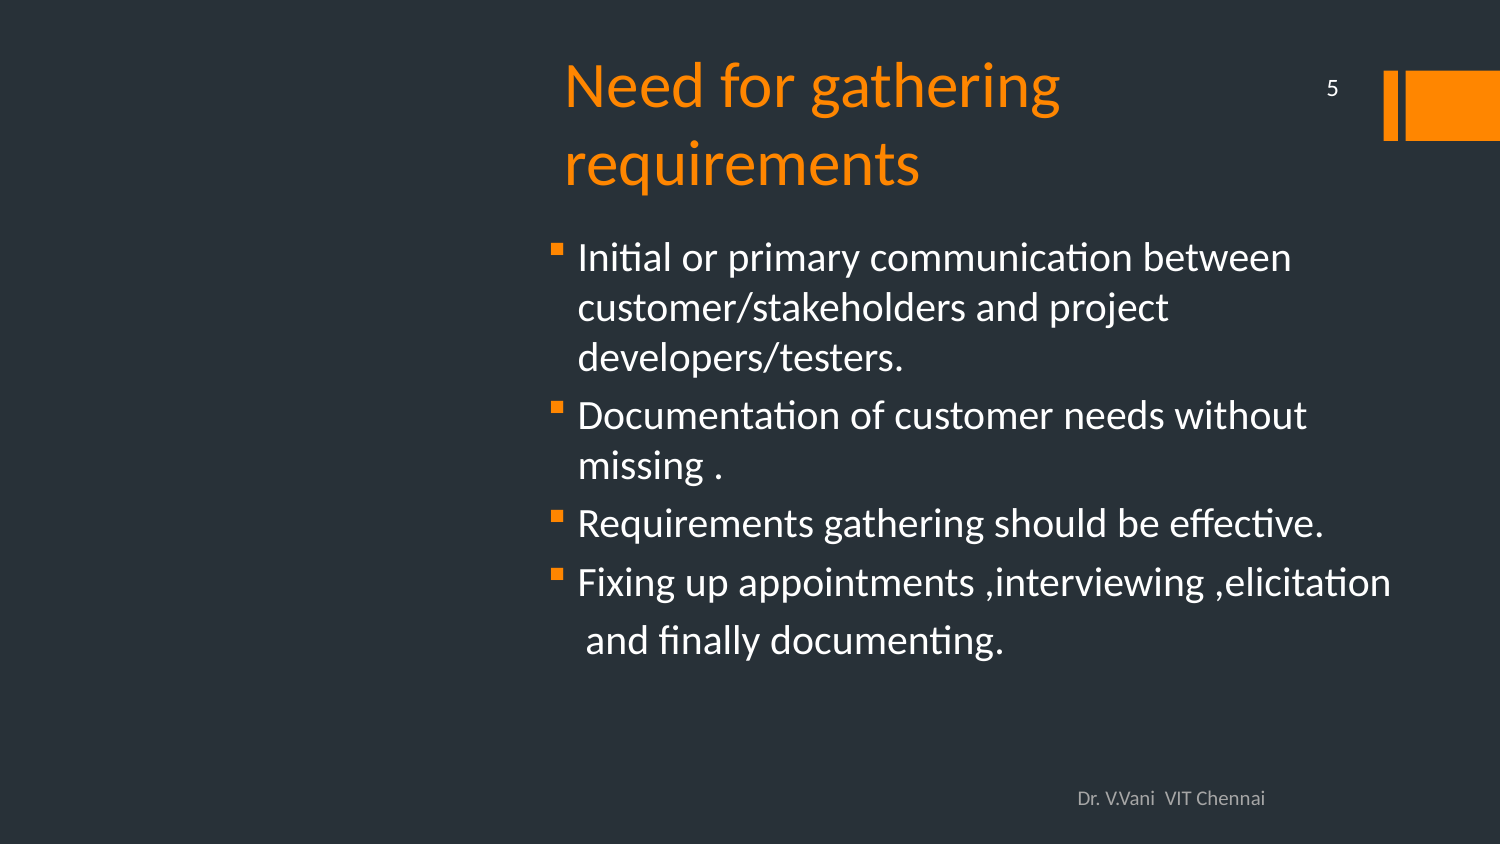

# Need for gathering requirements
5
Initial or primary communication between customer/stakeholders and project developers/testers.
Documentation of customer needs without missing .
Requirements gathering should be effective.
Fixing up appointments ,interviewing ,elicitation
    and finally documenting.

Dr. V.Vani  VIT Chennai